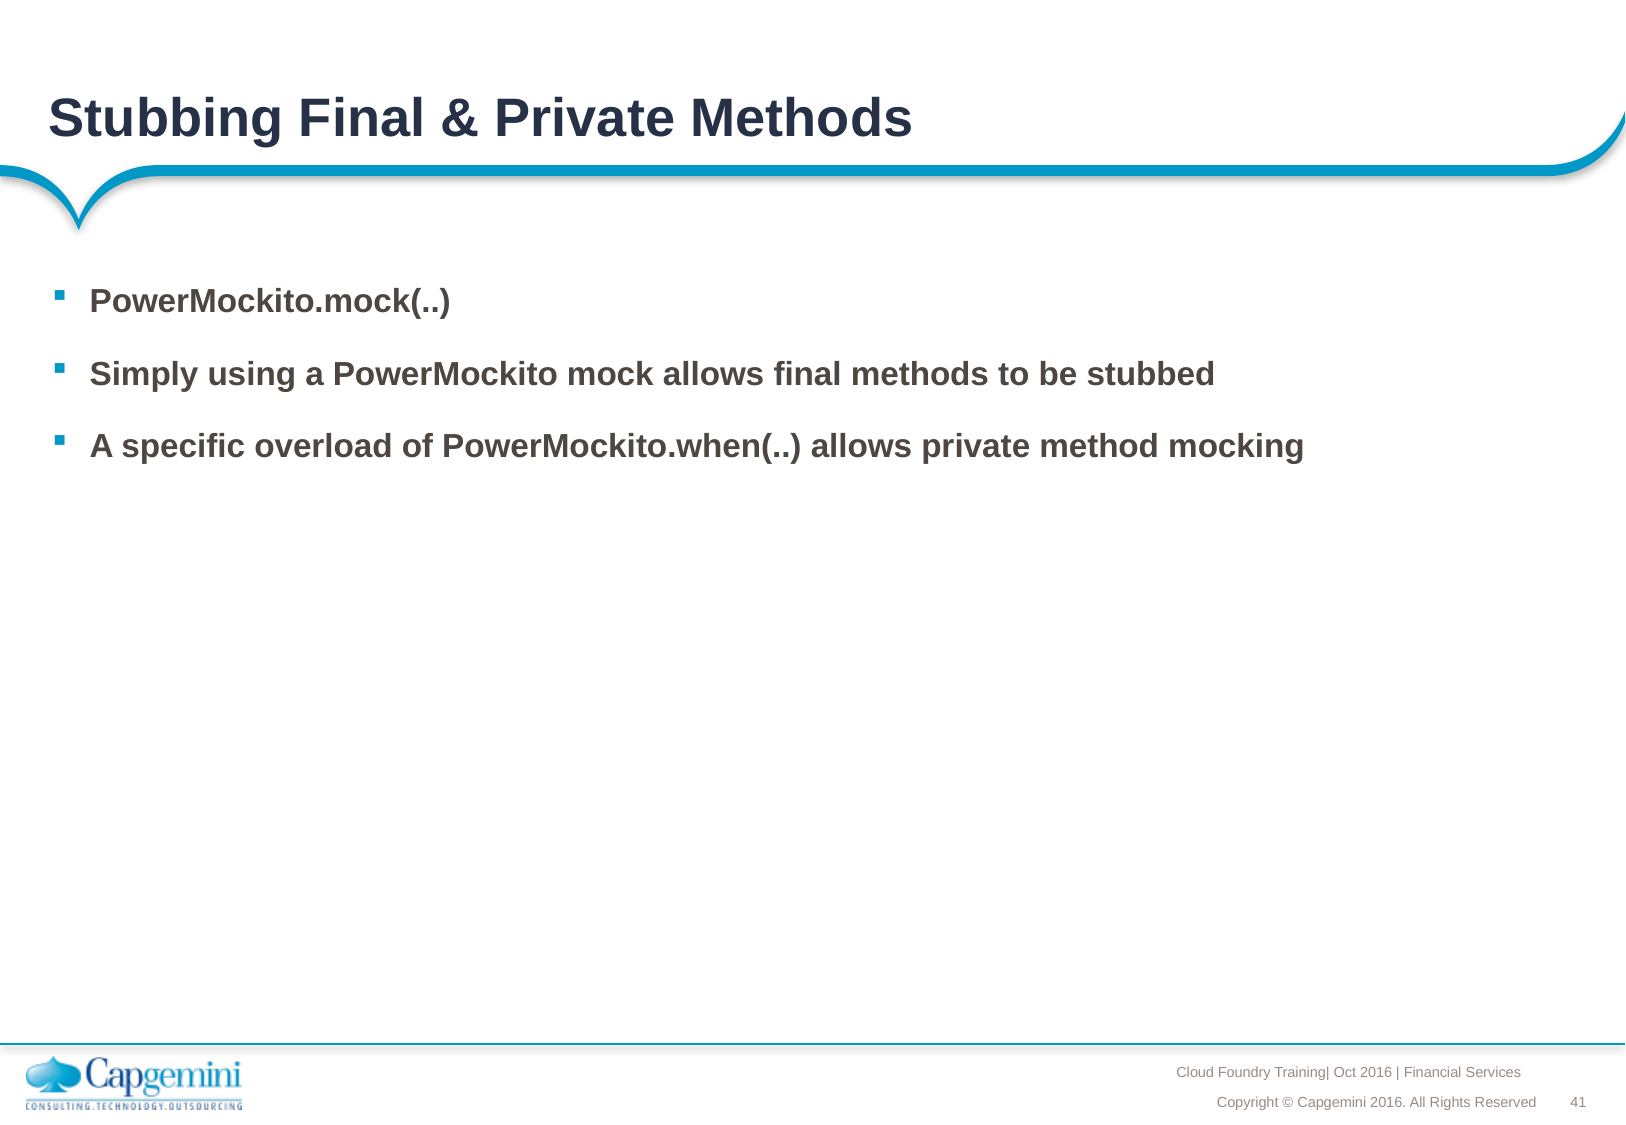

# Stubbing Final & Private Methods
PowerMockito.mock(..)
Simply using a PowerMockito mock allows final methods to be stubbed
A specific overload of PowerMockito.when(..) allows private method mocking